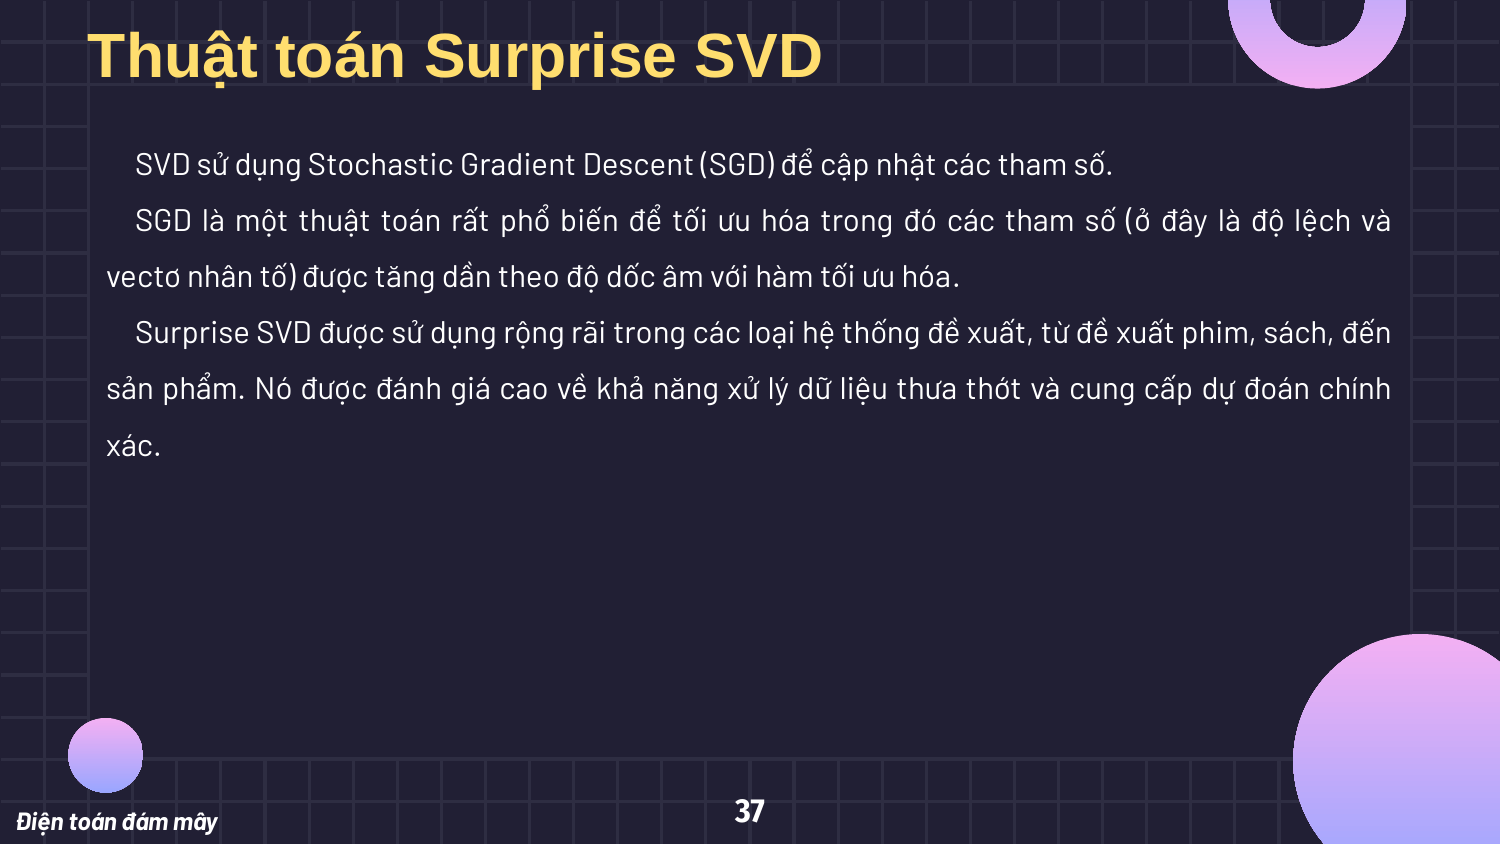

# Thuật toán Surprise SVD
SVD sử dụng Stochastic Gradient Descent (SGD) để cập nhật các tham số.
SGD là một thuật toán rất phổ biến để tối ưu hóa trong đó các tham số (ở đây là độ lệch và vectơ nhân tố) được tăng dần theo độ dốc âm với hàm tối ưu hóa.
Surprise SVD được sử dụng rộng rãi trong các loại hệ thống đề xuất, từ đề xuất phim, sách, đến sản phẩm. Nó được đánh giá cao về khả năng xử lý dữ liệu thưa thớt và cung cấp dự đoán chính xác.
37
Điện toán đám mây